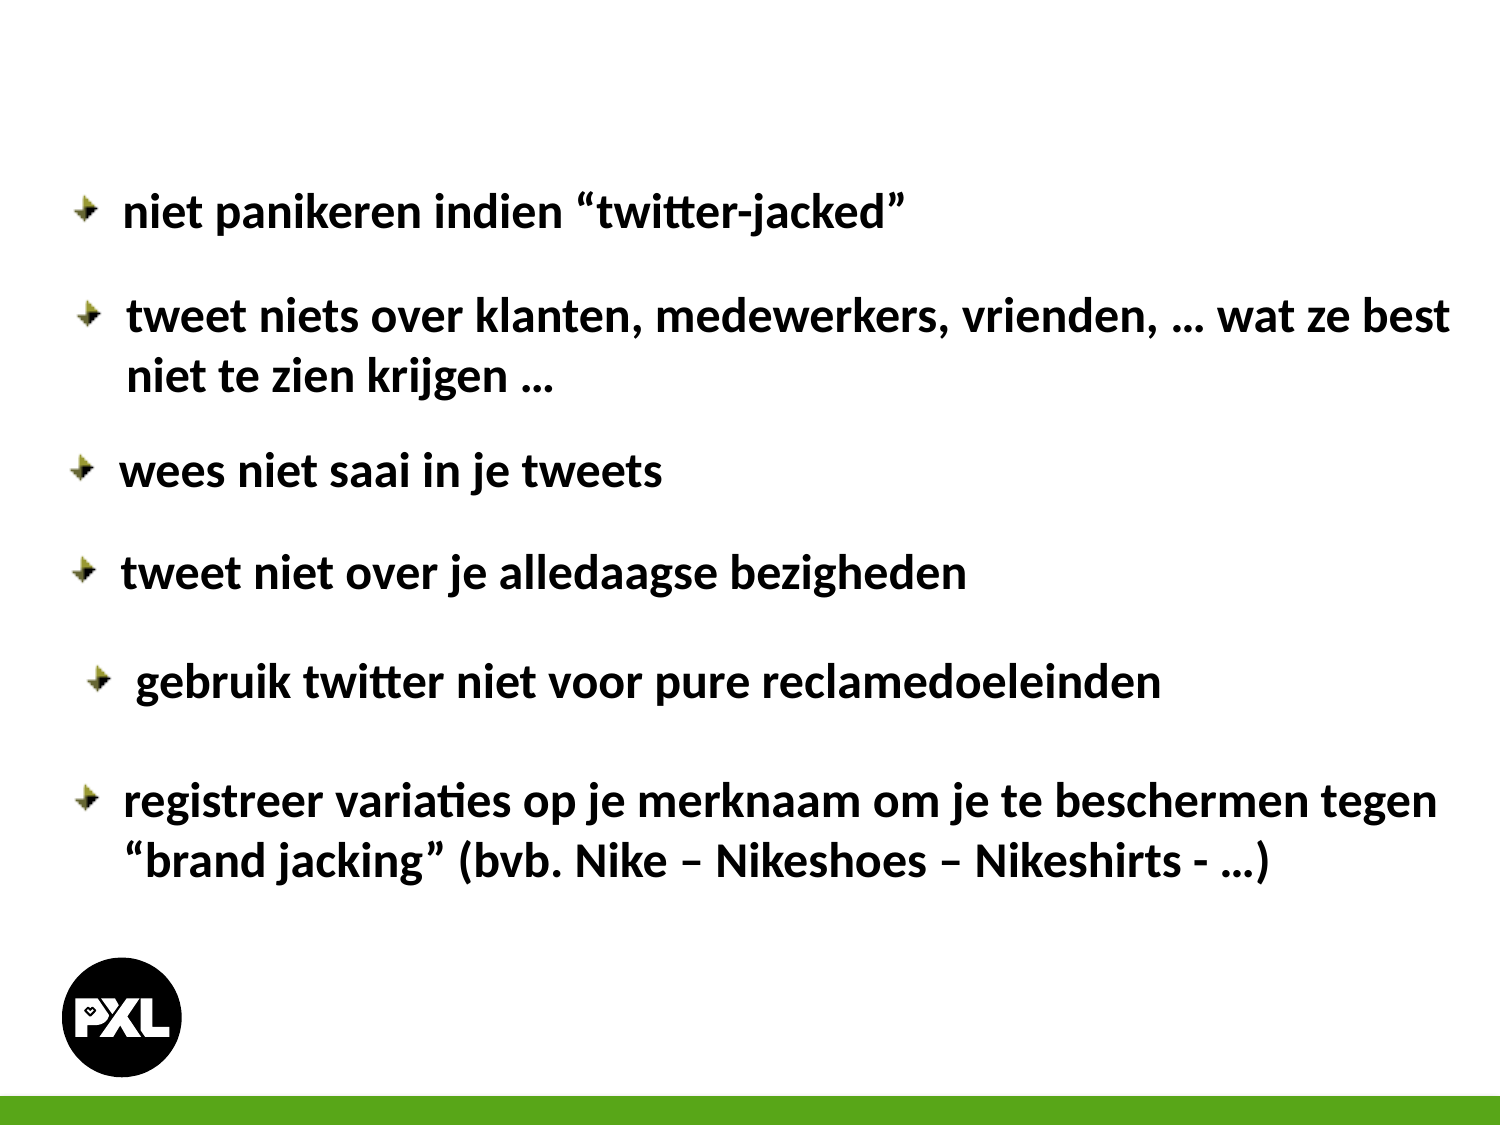

niet panikeren indien “twitter-jacked”
tweet niets over klanten, medewerkers, vrienden, … wat ze best
     niet te zien krijgen …
wees niet saai in je tweets
tweet niet over je alledaagse bezigheden
gebruik twitter niet voor pure reclamedoeleinden
registreer variaties op je merknaam om je te beschermen tegen
     “brand jacking” (bvb. Nike – Nikeshoes – Nikeshirts - …)